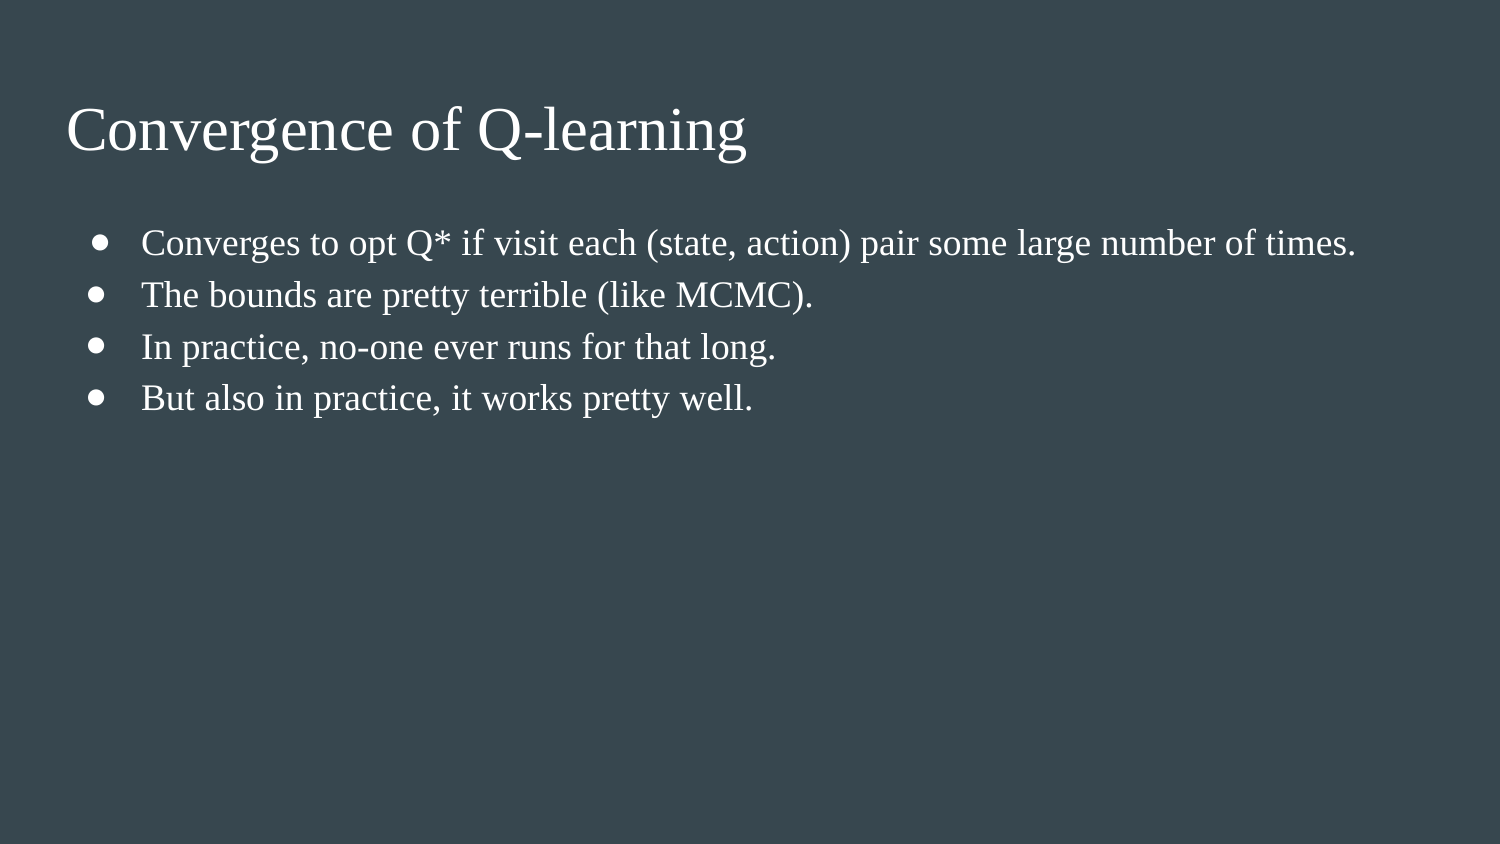

# Convergence of Q-learning
Converges to opt Q* if visit each (state, action) pair some large number of times.
The bounds are pretty terrible (like MCMC).
In practice, no-one ever runs for that long.
But also in practice, it works pretty well.